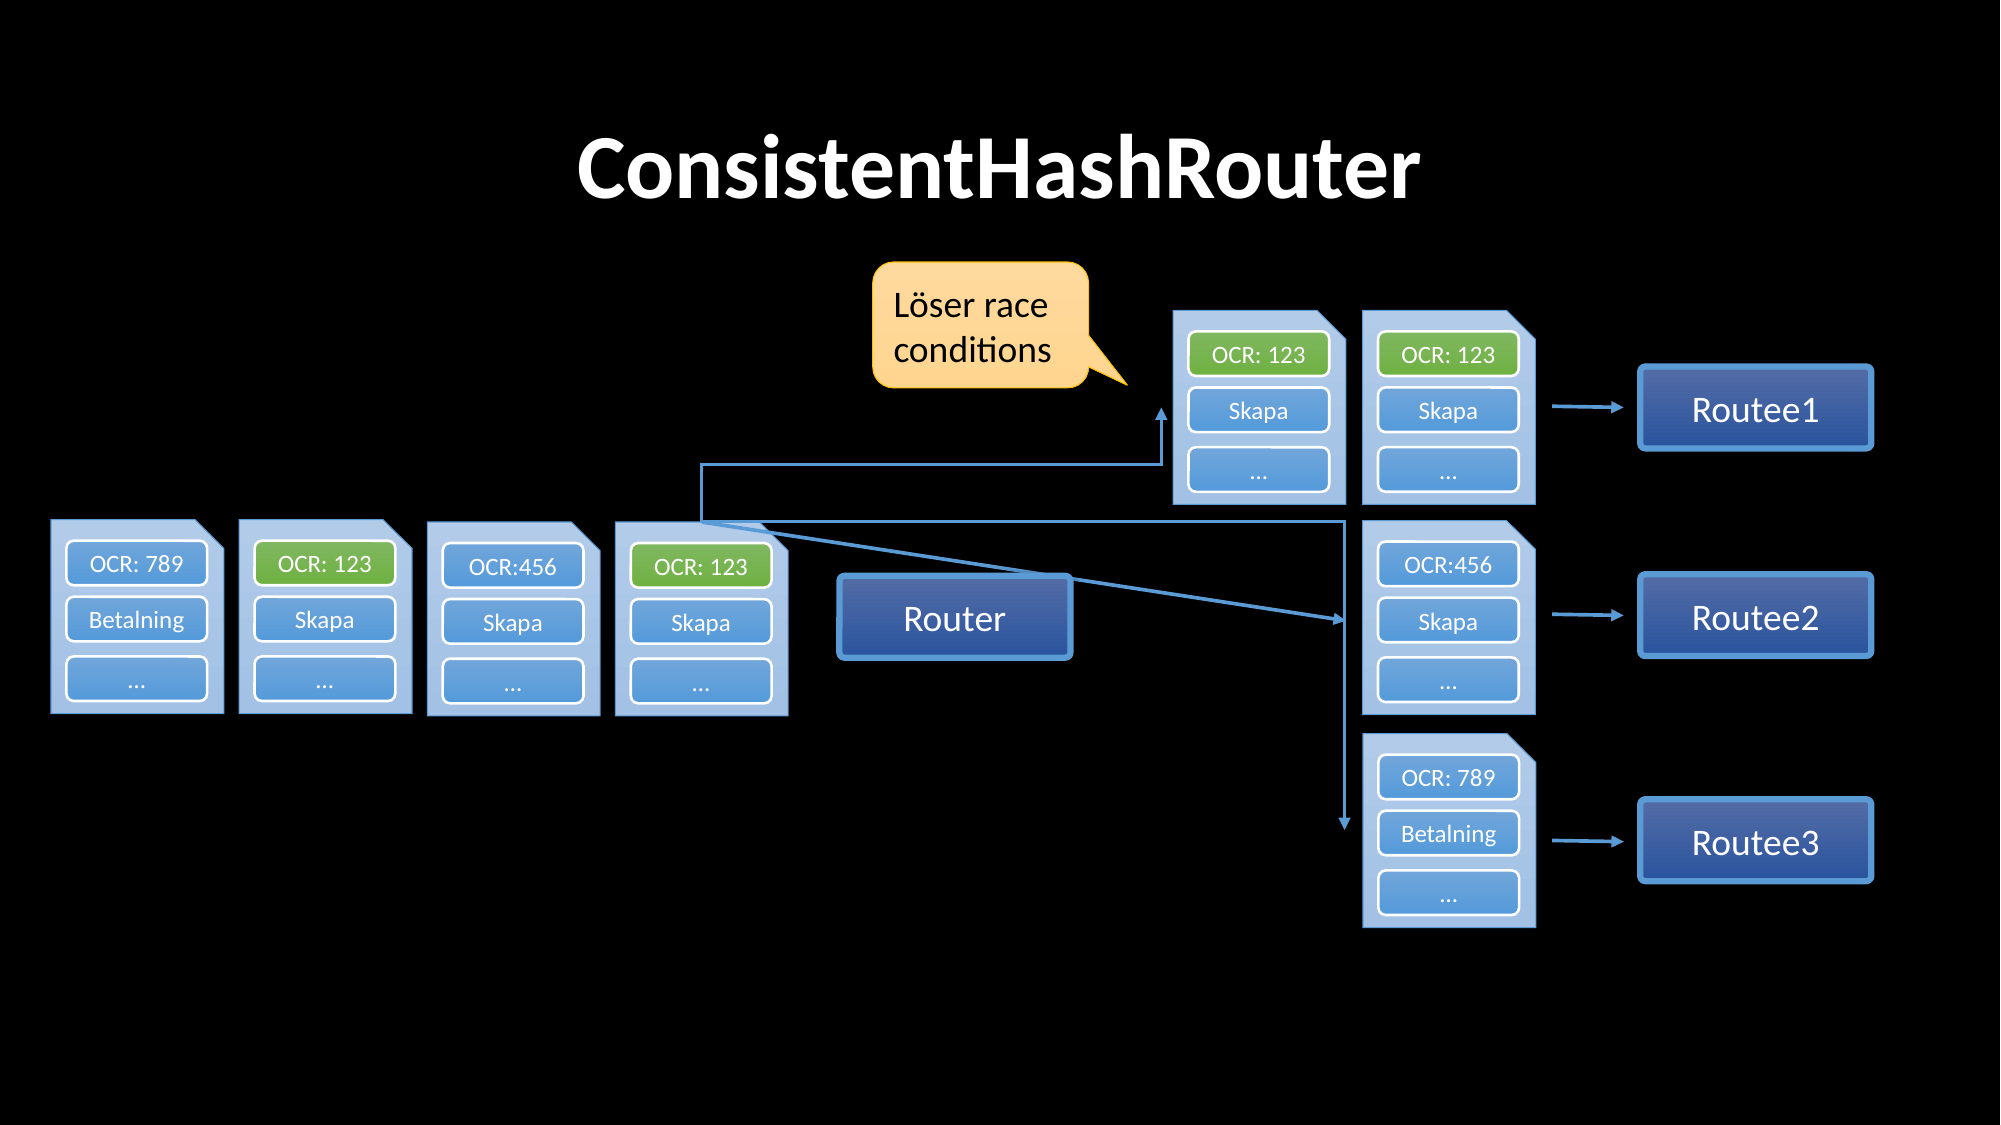

# ConsistentHashRouter
Löser race conditions

OCR: 123
OCR: 123
Routee1
Skapa
Skapa
…
…

OCR: 123
OCR: 789
OCR:456
OCR:456
OCR: 123
Routee2
Router
Skapa
Betalning
Skapa
Skapa
Skapa
…
…
…
…
…

OCR: 789
Routee3
Betalning
…